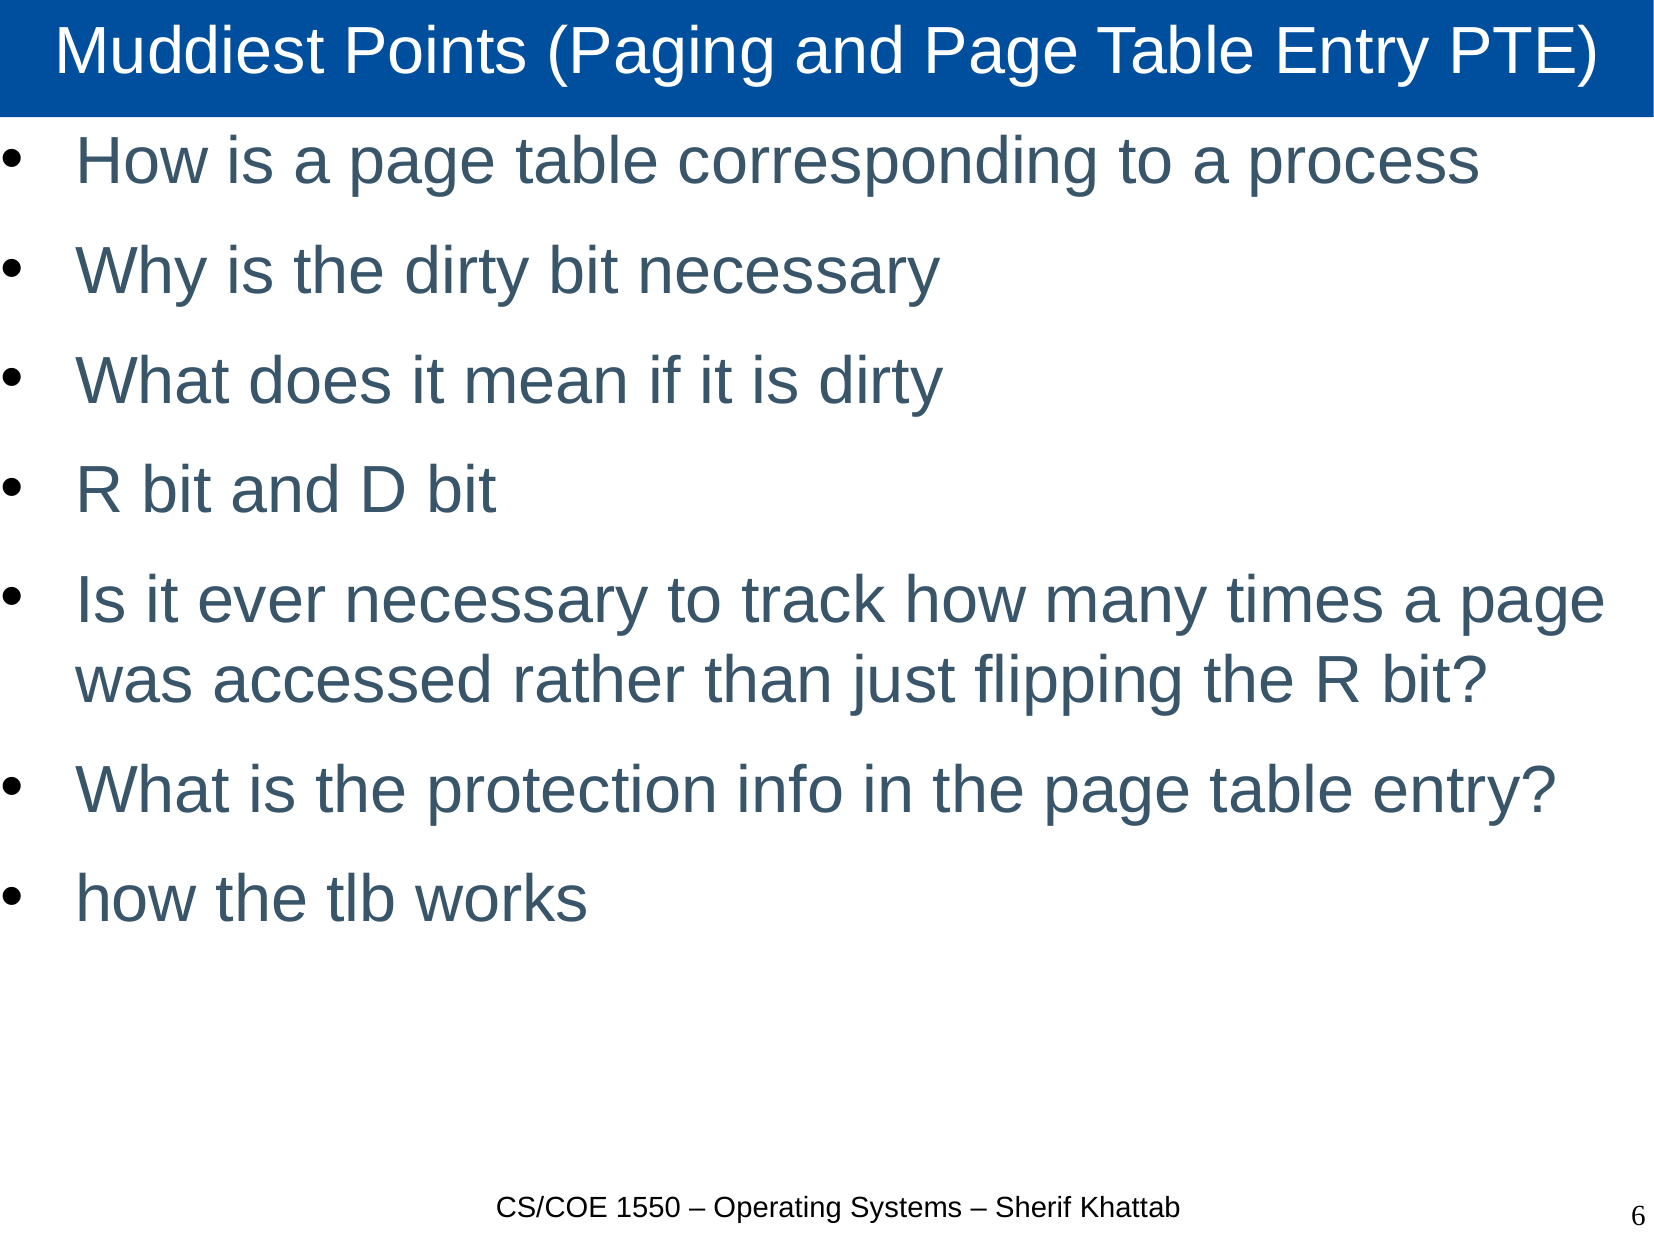

# Muddiest Points (Paging and Page Table Entry PTE)
How is a page table corresponding to a process
Why is the dirty bit necessary
What does it mean if it is dirty
R bit and D bit
Is it ever necessary to track how many times a page was accessed rather than just flipping the R bit?
What is the protection info in the page table entry?
how the tlb works
CS/COE 1550 – Operating Systems – Sherif Khattab
6